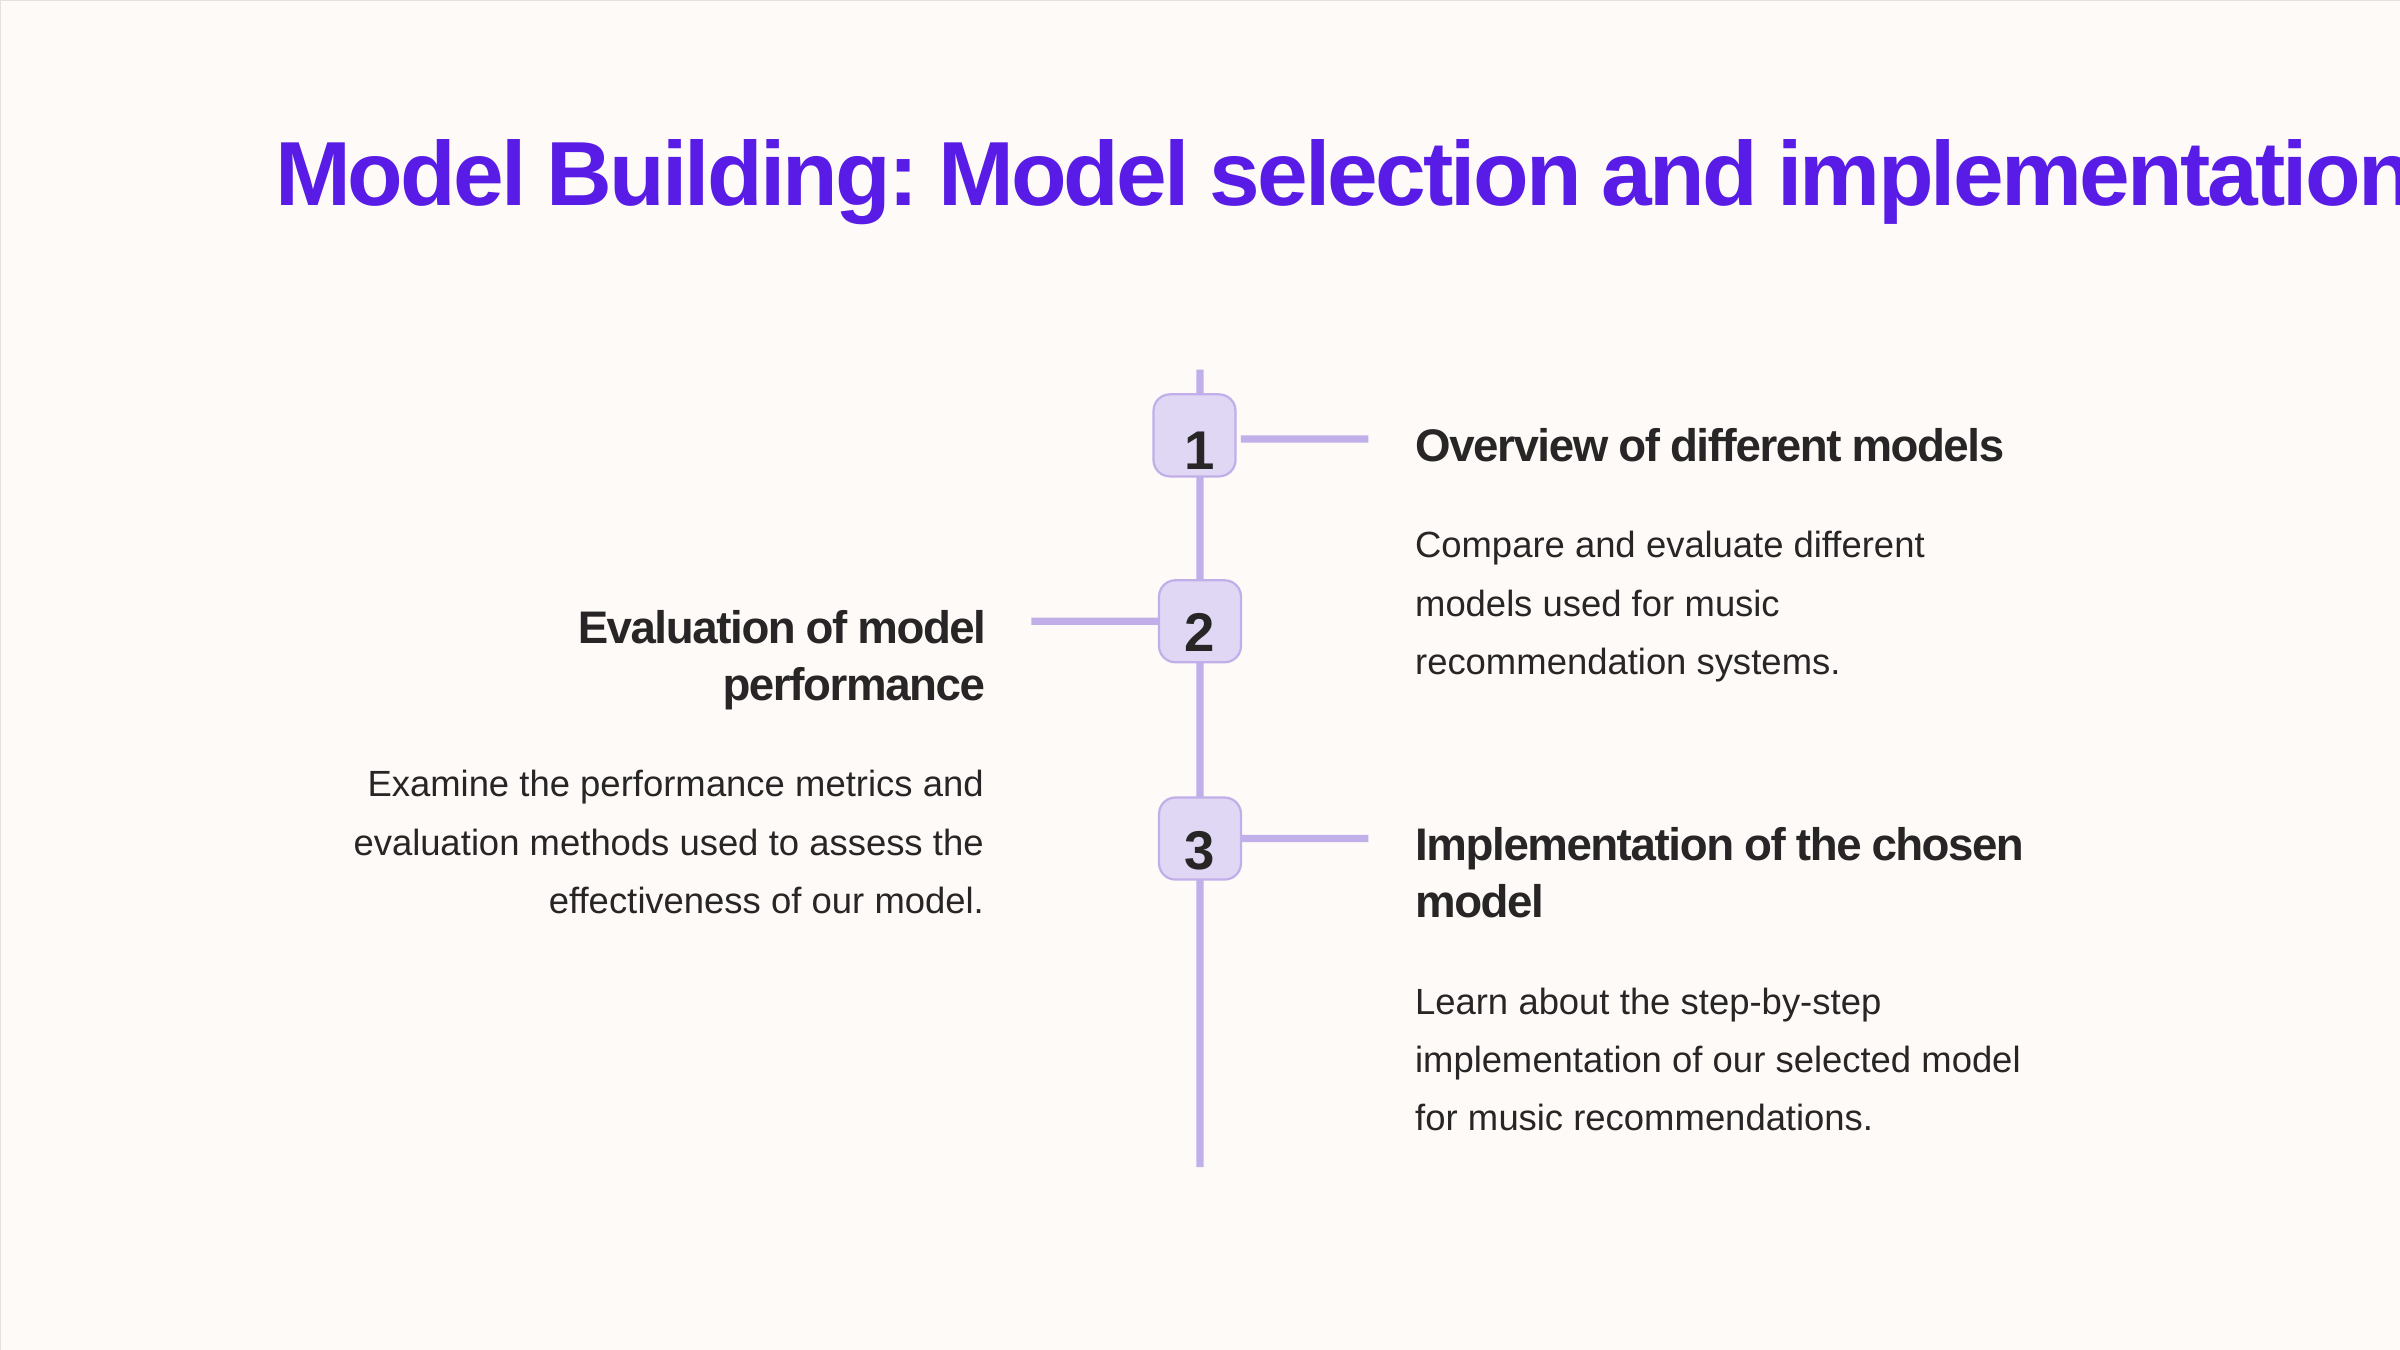

Model Building: Model selection and implementation

1
Overview of different models

Compare and evaluate different models used for music recommendation systems.

2
Evaluation of model performance

Examine the performance metrics and evaluation methods used to assess the effectiveness of our model.

3
Implementation of the chosen model

Learn about the step-by-step implementation of our selected model for music recommendations.